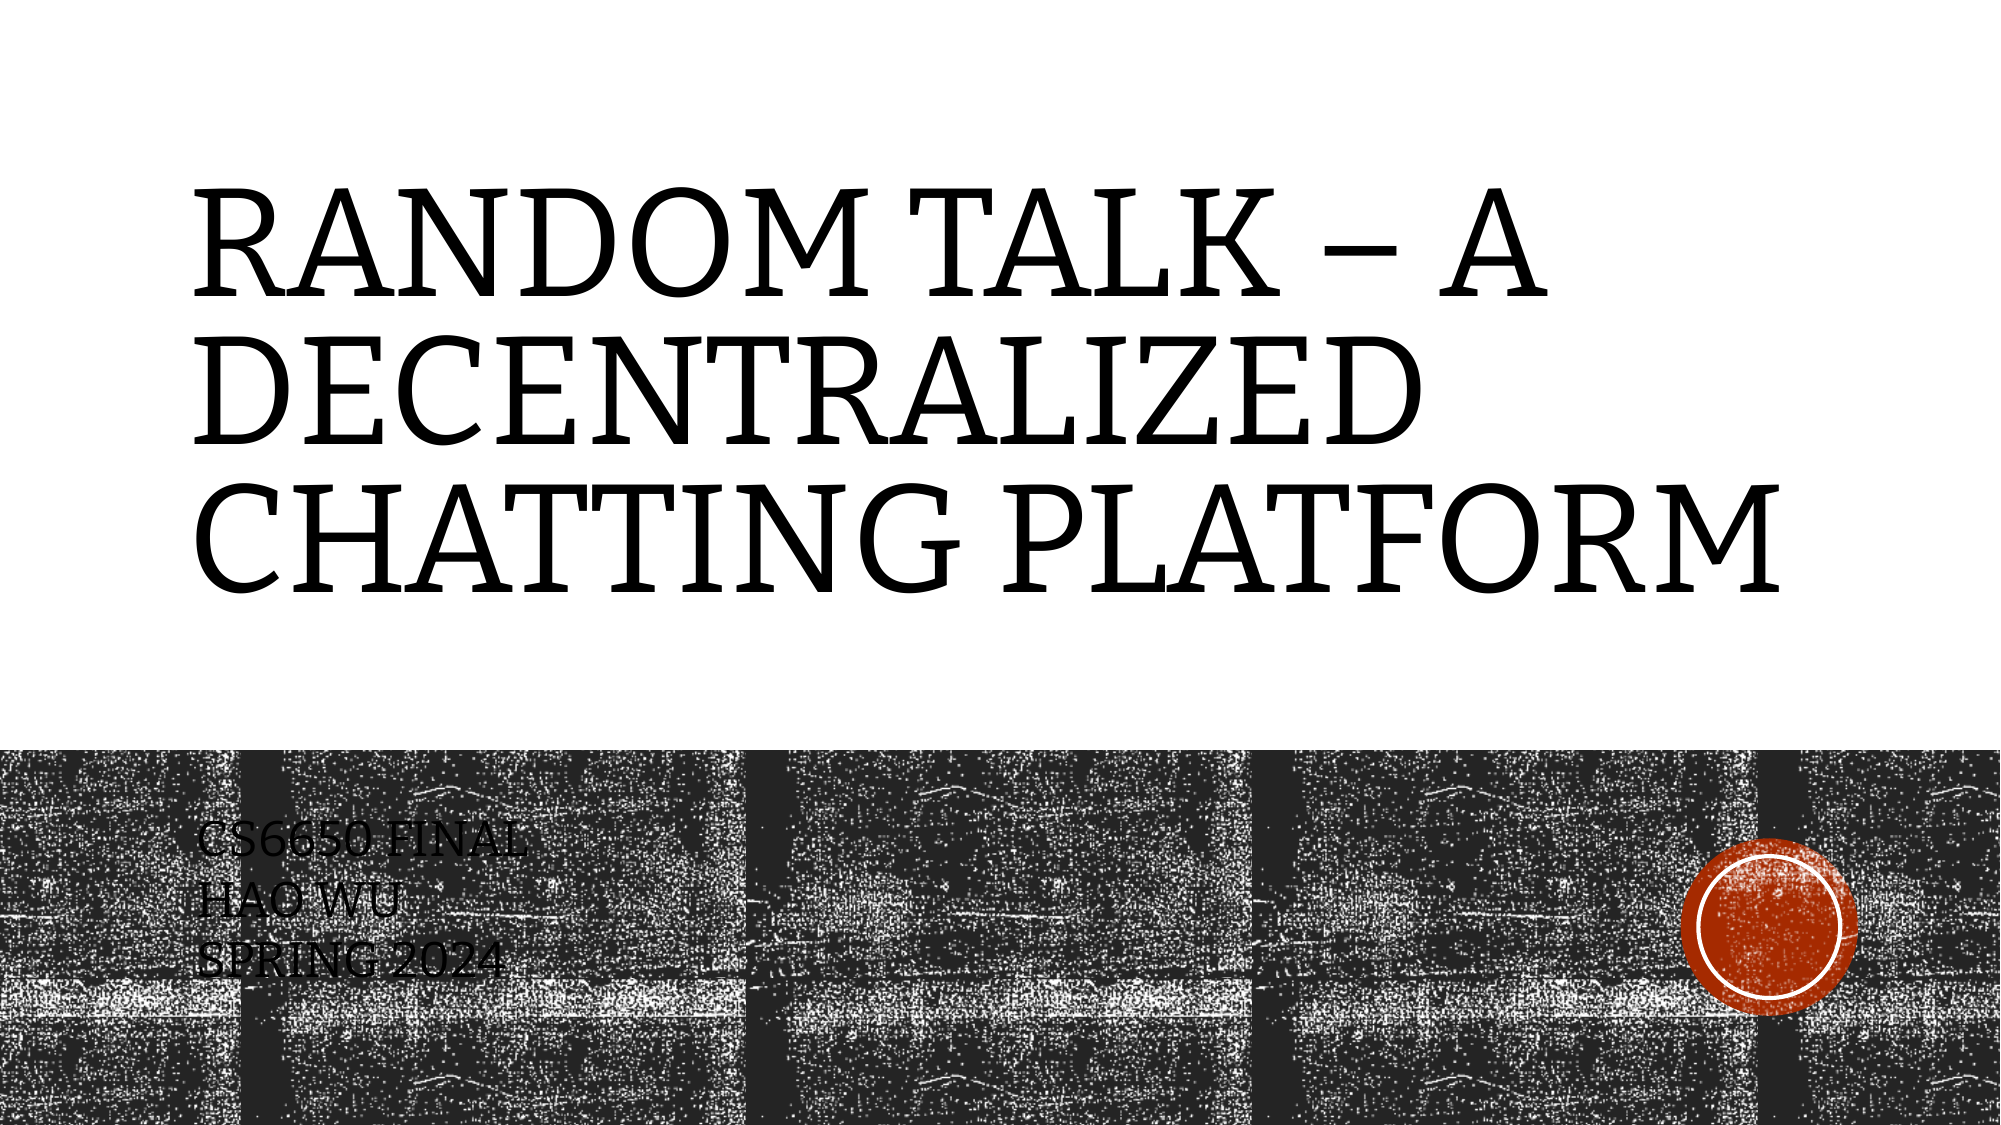

Random Talk – A decentralized chatting platform

CS6650 Final
Hao Wu
Spring 2024